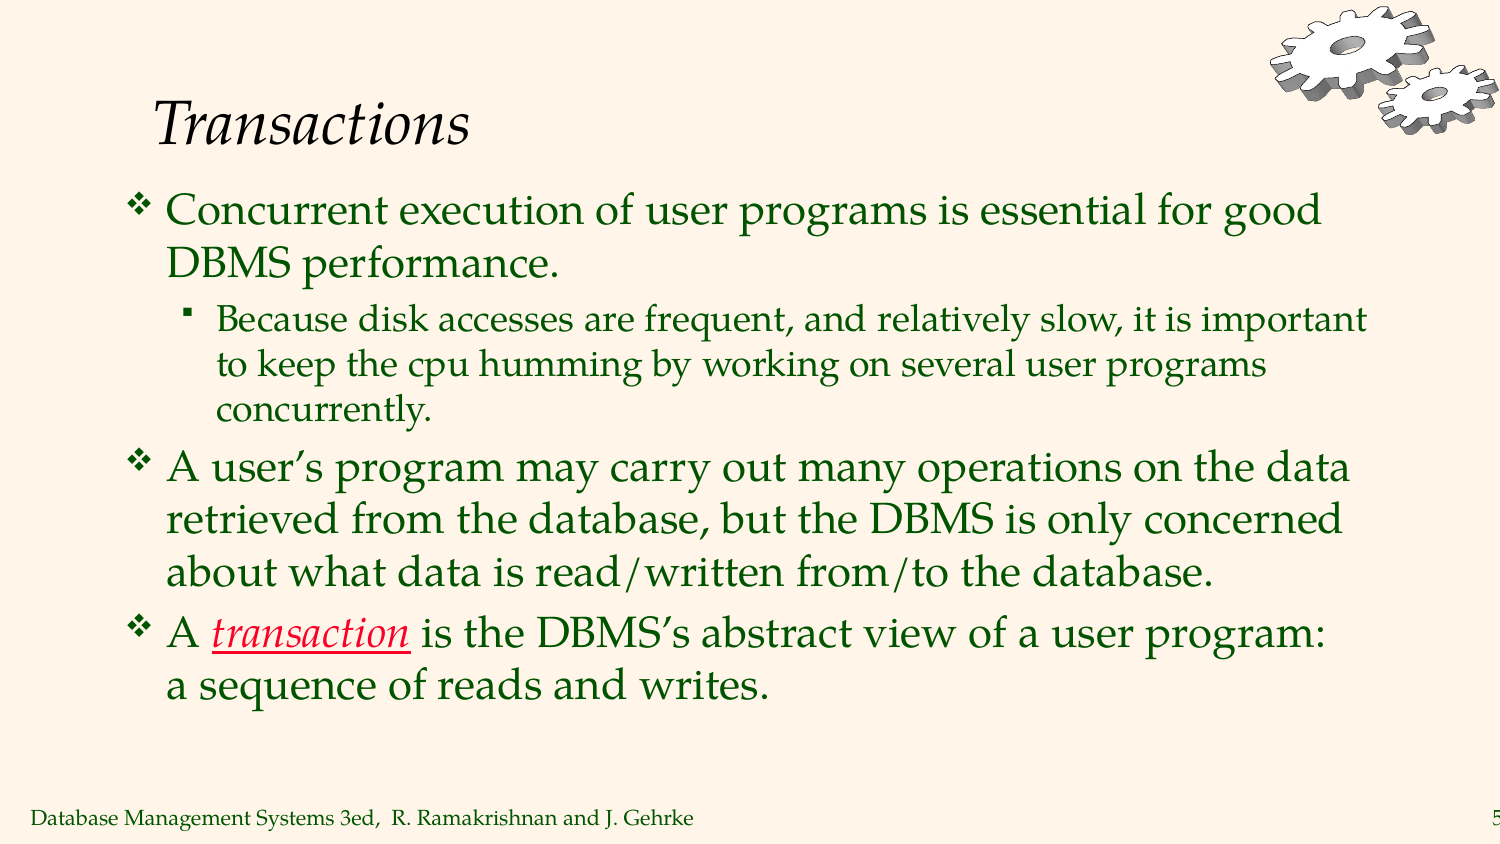

# Transactions
Concurrent execution of user programs is essential for good DBMS performance.
Because disk accesses are frequent, and relatively slow, it is important to keep the cpu humming by working on several user programs concurrently.
A user’s program may carry out many operations on the data retrieved from the database, but the DBMS is only concerned about what data is read/written from/to the database.
A transaction is the DBMS’s abstract view of a user program:  a sequence of reads and writes.